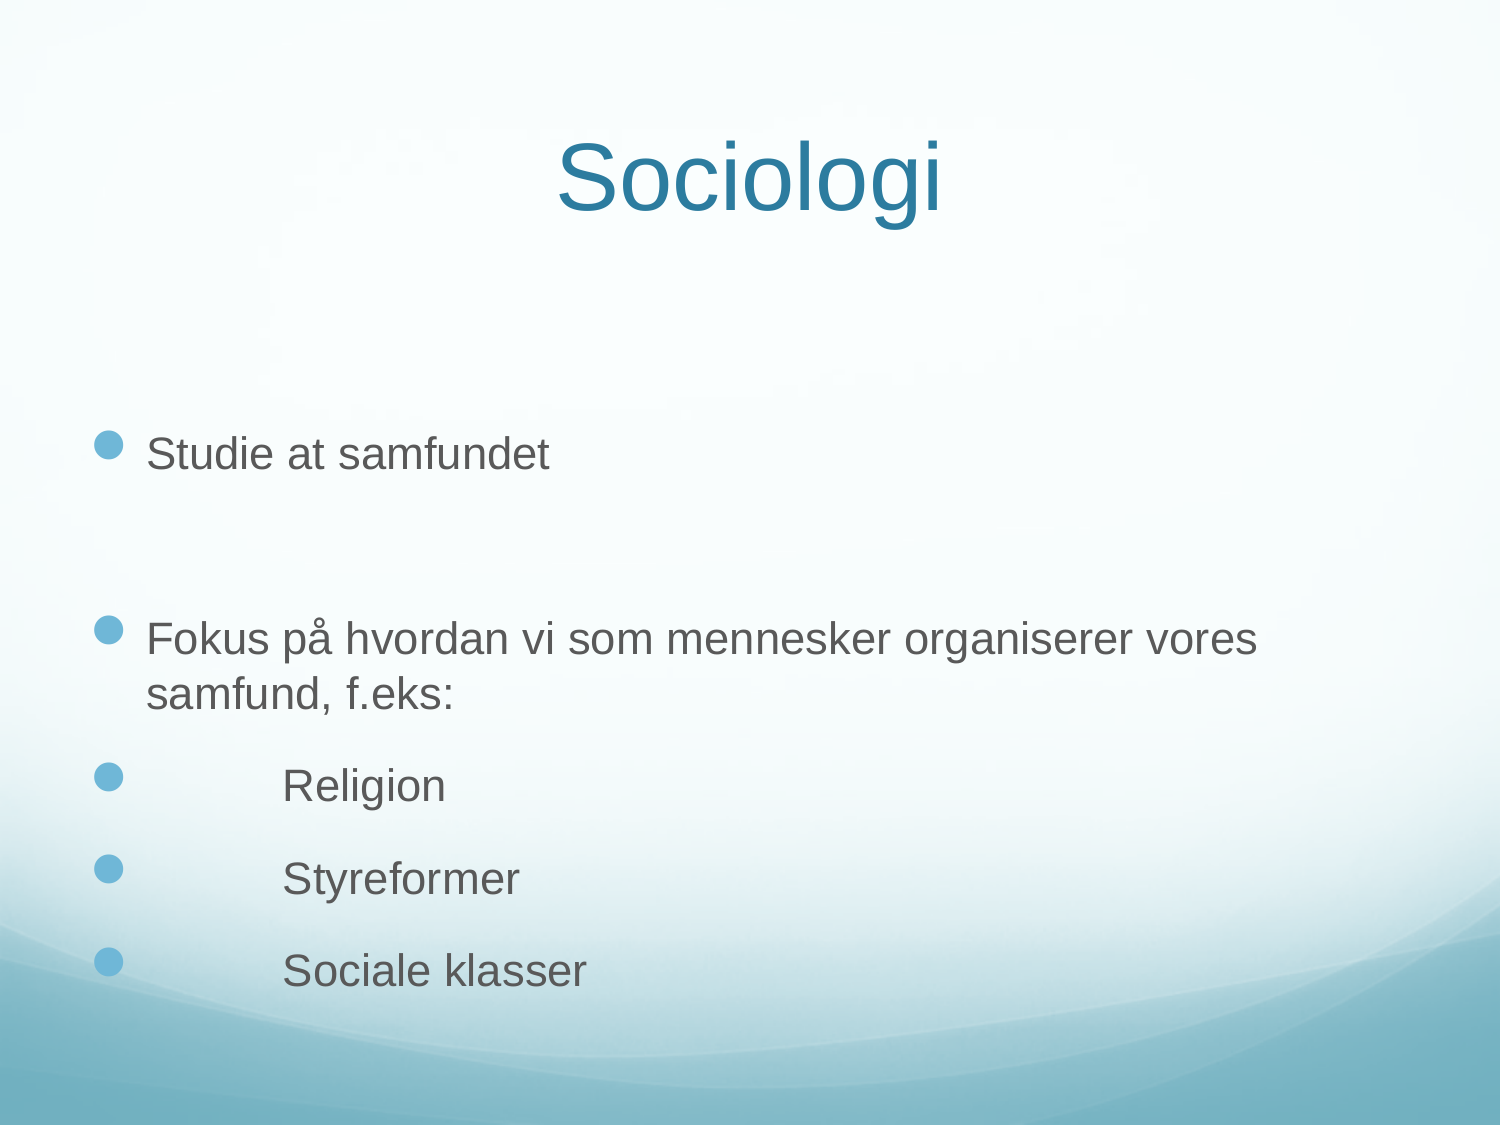

# Sociologi
Studie at samfundet

Fokus på hvordan vi som mennesker organiserer vores samfund, f.eks:
	Religion
	Styreformer
	Sociale klasser